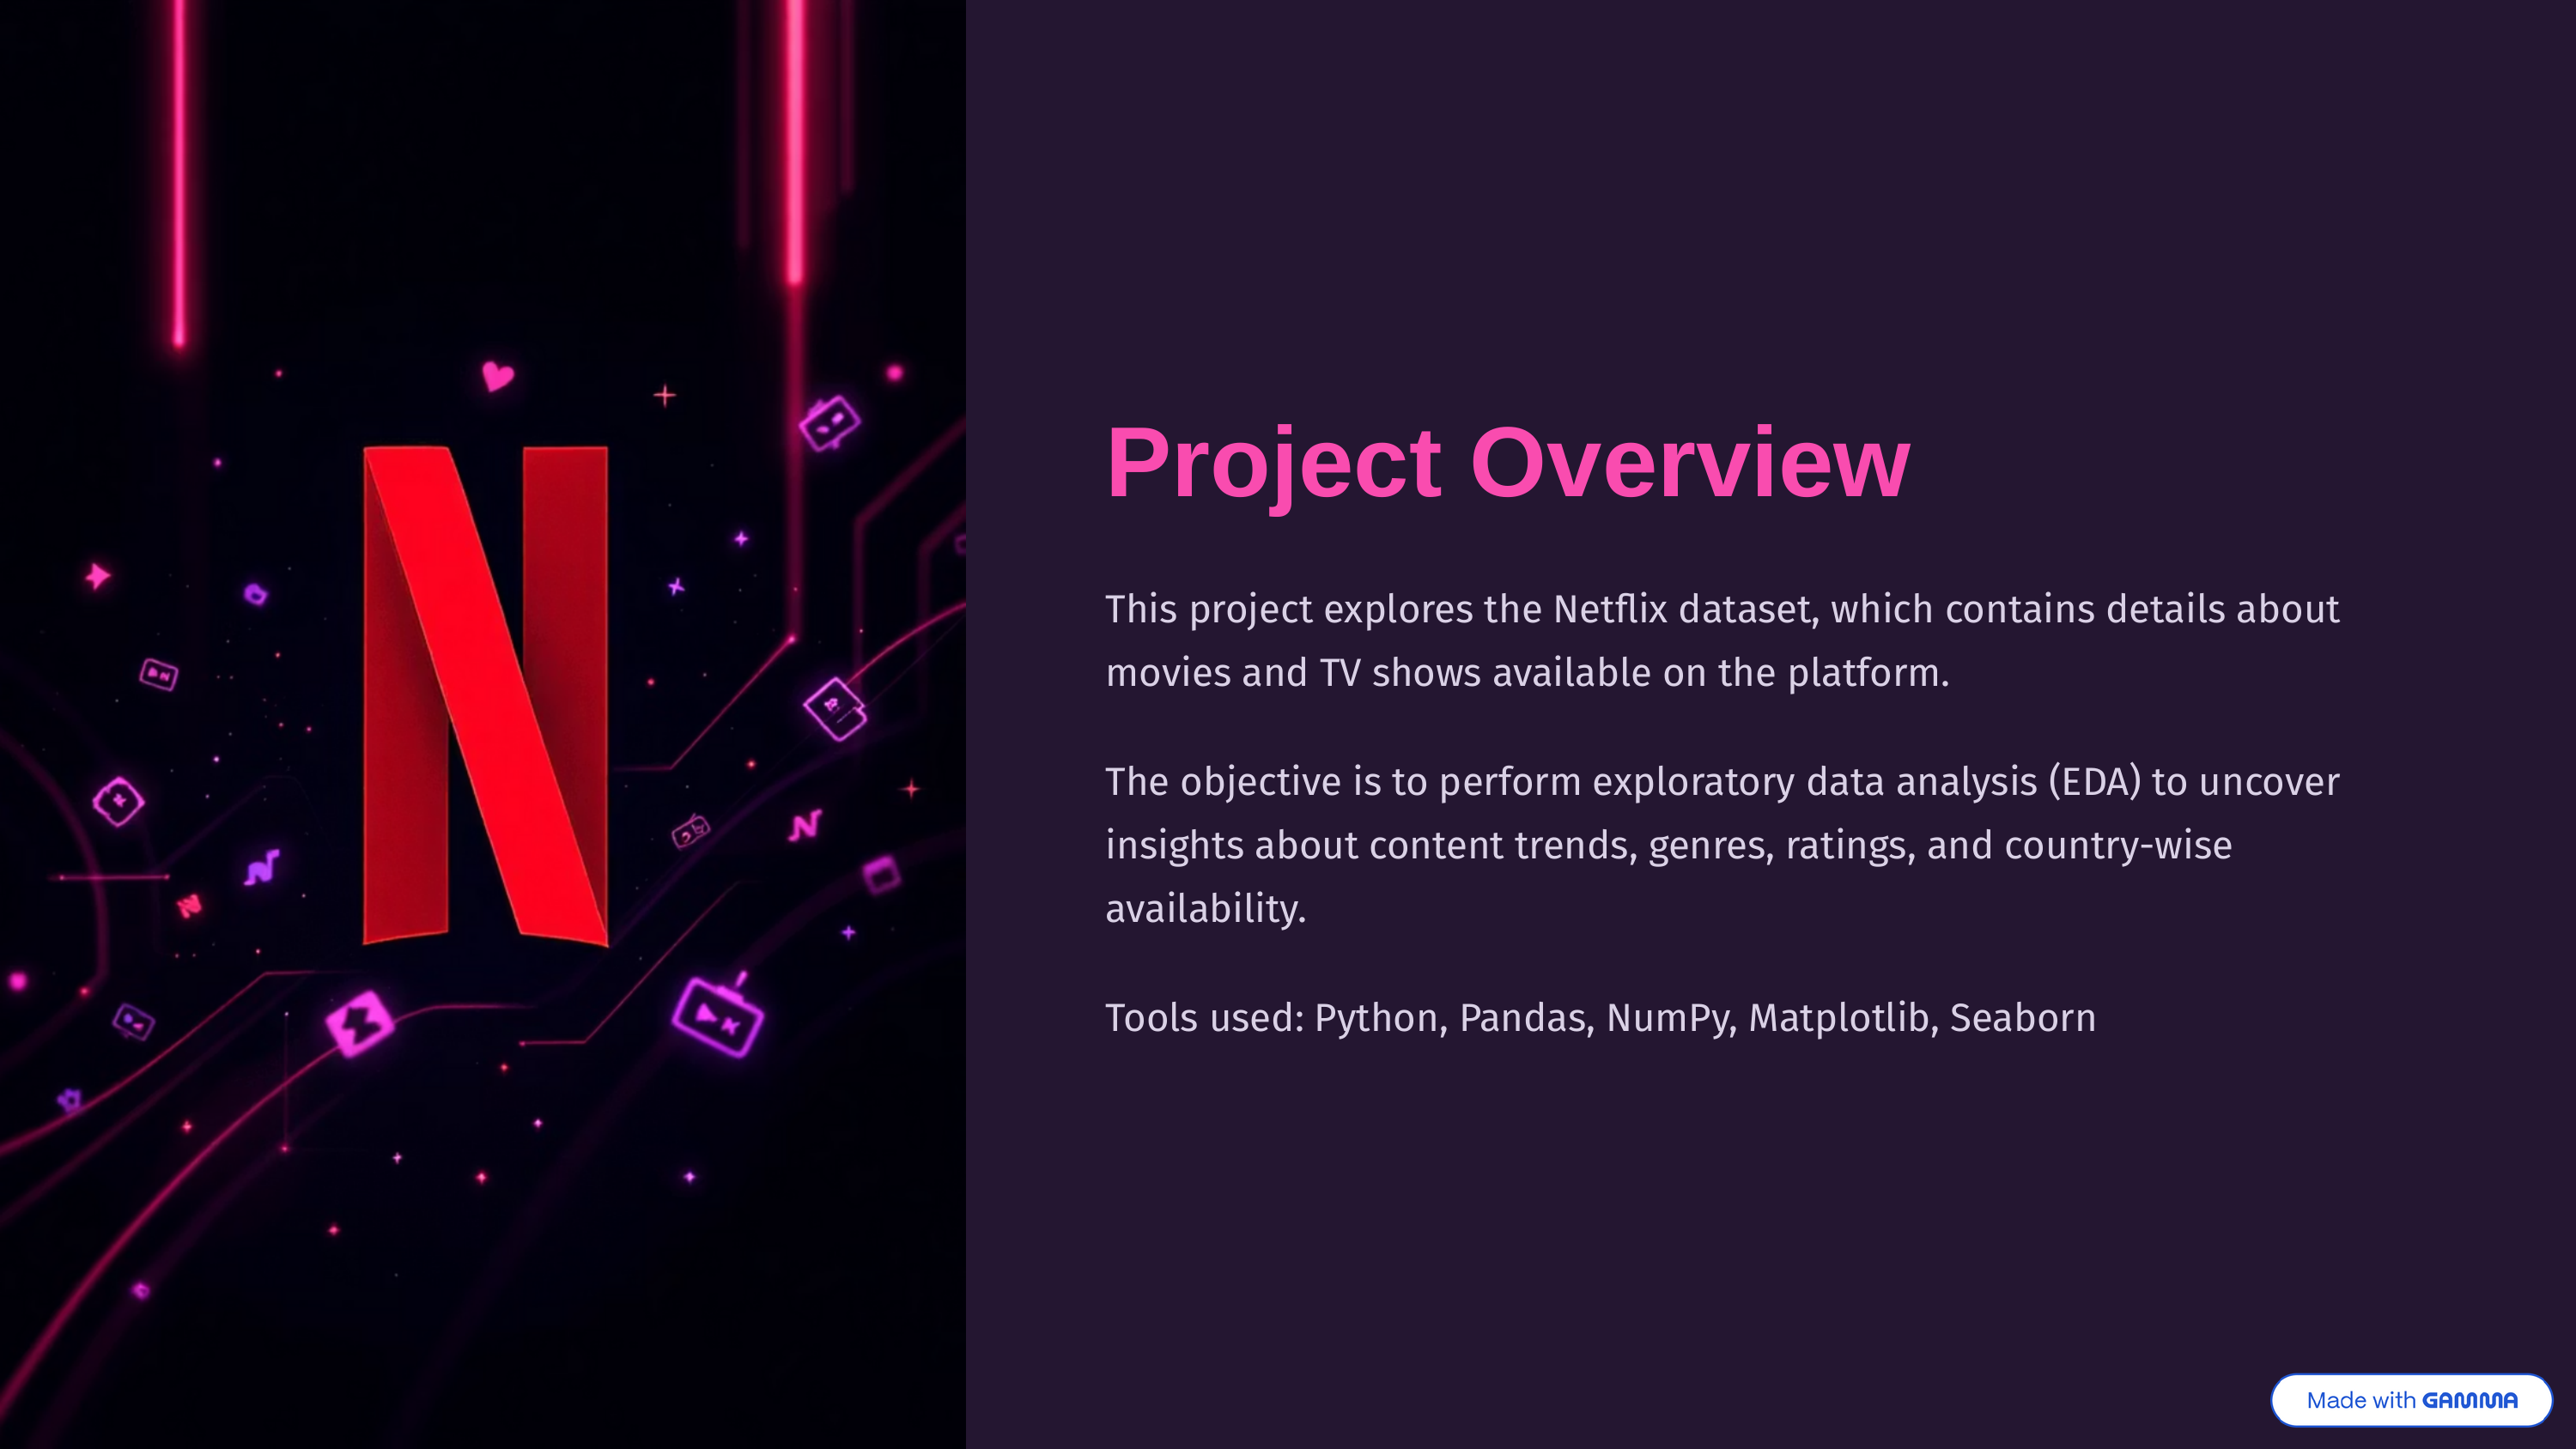

Project Overview
This project explores the Netflix dataset, which contains details about movies and TV shows available on the platform.
The objective is to perform exploratory data analysis (EDA) to uncover insights about content trends, genres, ratings, and country-wise availability.
Tools used: Python, Pandas, NumPy, Matplotlib, Seaborn